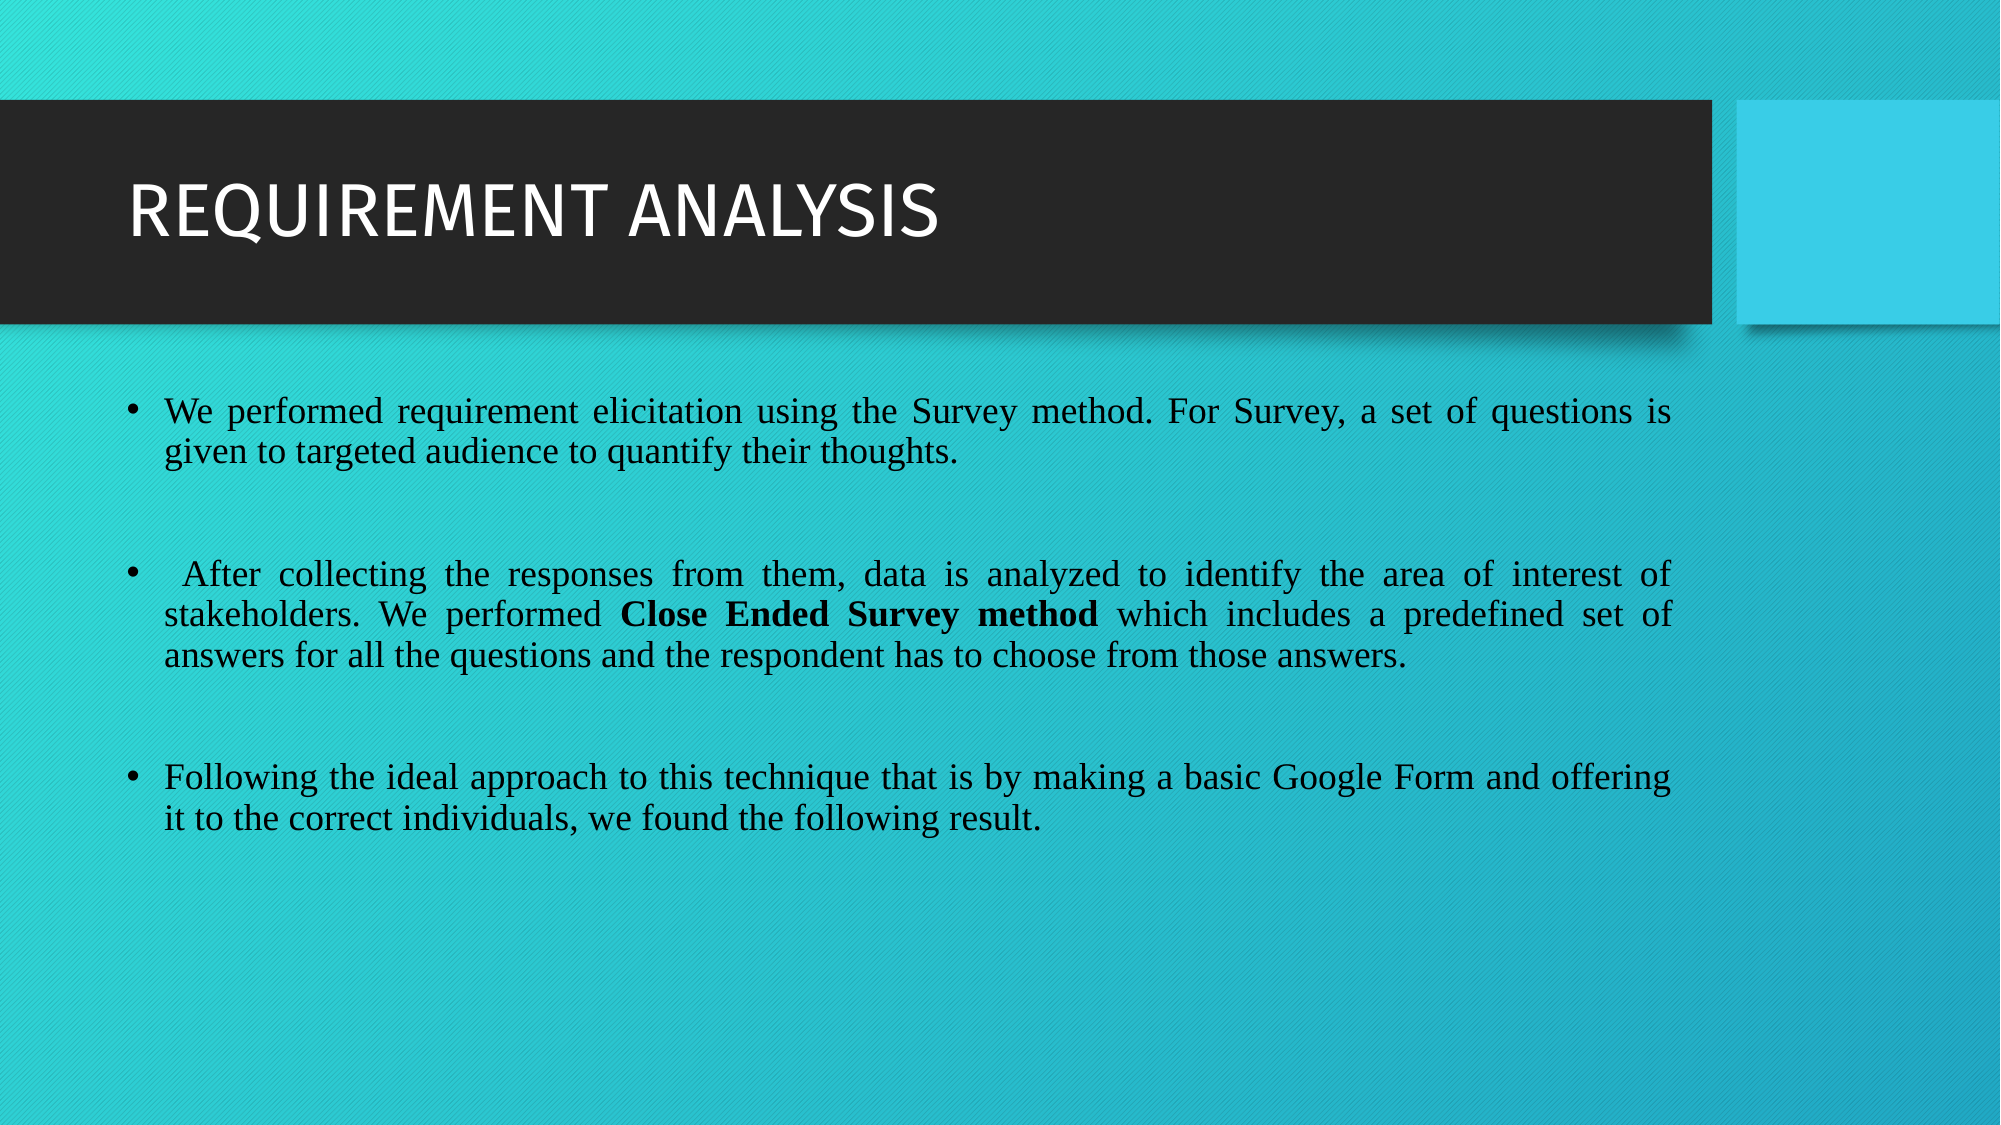

# REQUIREMENT ANALYSIS
We performed requirement elicitation using the Survey method. For Survey, a set of questions is given to targeted audience to quantify their thoughts.

 After collecting the responses from them, data is analyzed to identify the area of interest of stakeholders. We performed Close Ended Survey method which includes a predefined set of answers for all the questions and the respondent has to choose from those answers.

Following the ideal approach to this technique that is by making a basic Google Form and offering it to the correct individuals, we found the following result.